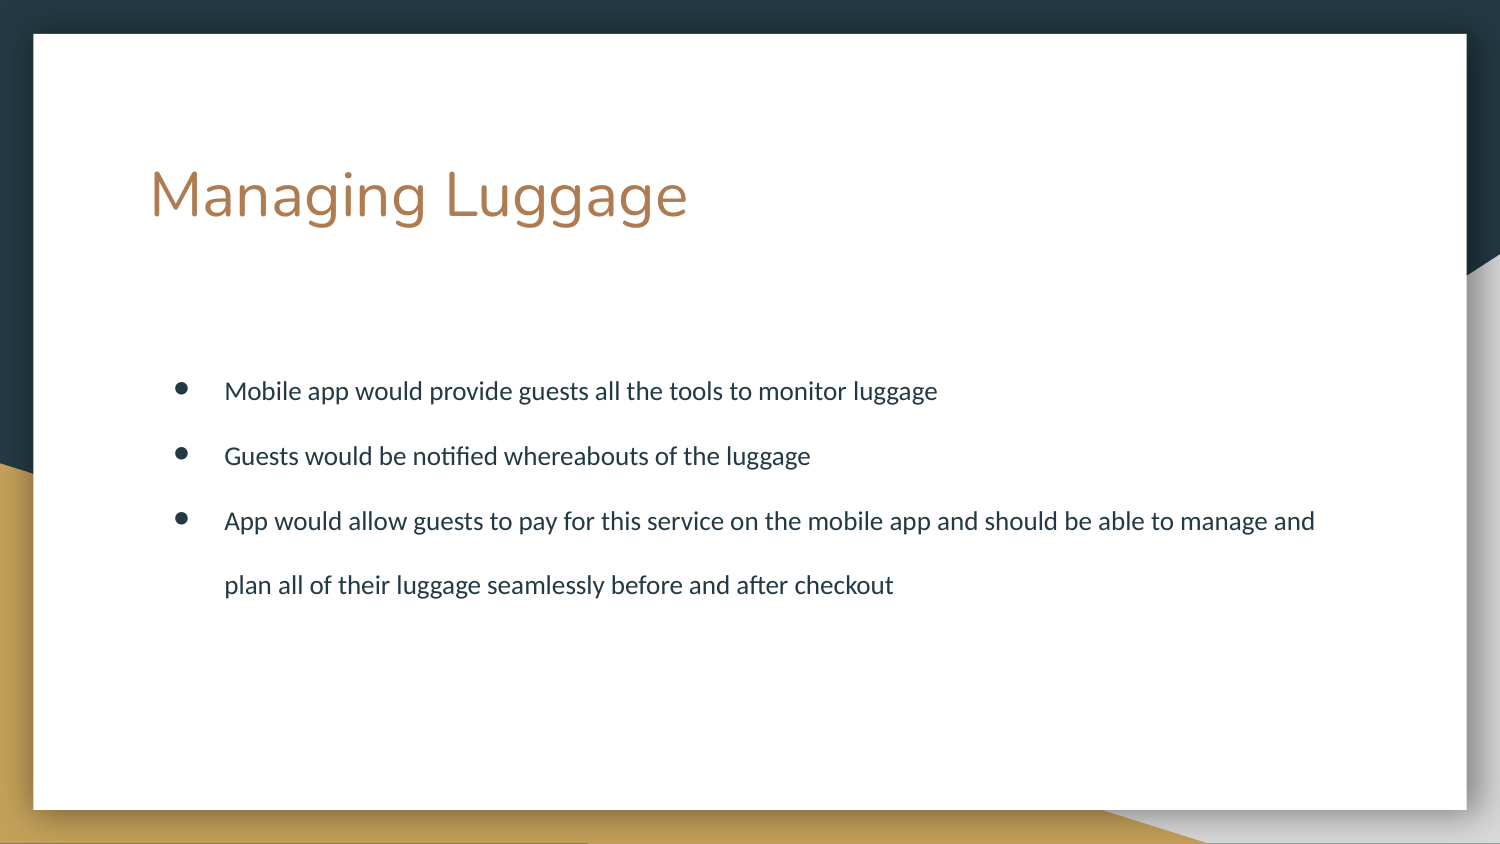

# Managing Luggage
Mobile app would provide guests all the tools to monitor luggage
Guests would be notified whereabouts of the luggage
App would allow guests to pay for this service on the mobile app and should be able to manage and plan all of their luggage seamlessly before and after checkout